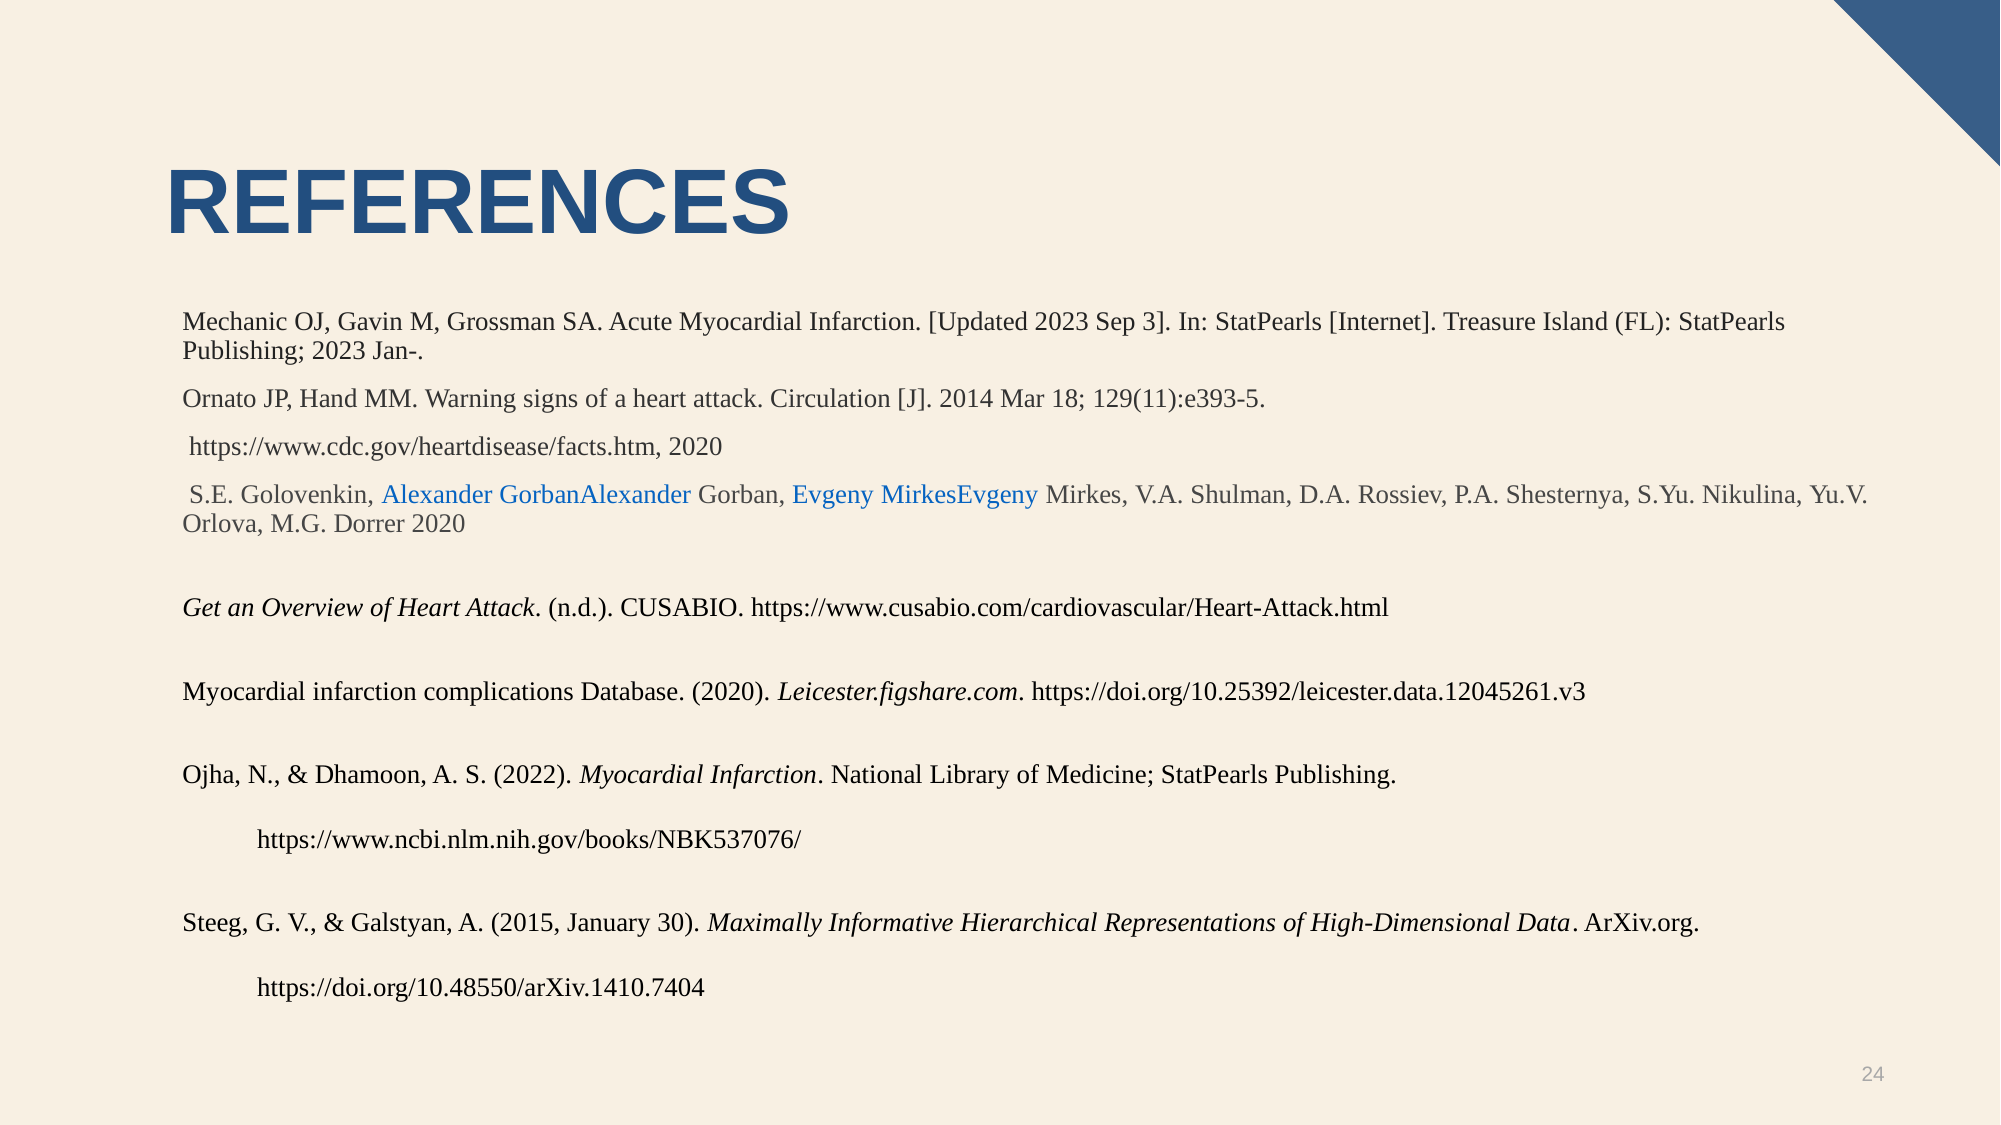

# References
Mechanic OJ, Gavin M, Grossman SA. Acute Myocardial Infarction. [Updated 2023 Sep 3]. In: StatPearls [Internet]. Treasure Island (FL): StatPearls Publishing; 2023 Jan-.
Ornato JP, Hand MM. Warning signs of a heart attack. Circulation [J]. 2014 Mar 18; 129(11):e393-5.
 https://www.cdc.gov/heartdisease/facts.htm, 2020
 S.E. Golovenkin, Alexander GorbanAlexander Gorban, Evgeny MirkesEvgeny Mirkes, V.A. Shulman, D.A. Rossiev, P.A. Shesternya, S.Yu. Nikulina, Yu.V. Orlova, M.G. Dorrer 2020
Get an Overview of Heart Attack. (n.d.). CUSABIO. https://www.cusabio.com/cardiovascular/Heart-Attack.html
Myocardial infarction complications Database. (2020). Leicester.figshare.com. https://doi.org/10.25392/leicester.data.12045261.v3
Ojha, N., & Dhamoon, A. S. (2022). Myocardial Infarction. National Library of Medicine; StatPearls Publishing. https://www.ncbi.nlm.nih.gov/books/NBK537076/
Steeg, G. V., & Galstyan, A. (2015, January 30). Maximally Informative Hierarchical Representations of High-Dimensional Data. ArXiv.org. https://doi.org/10.48550/arXiv.1410.7404

24